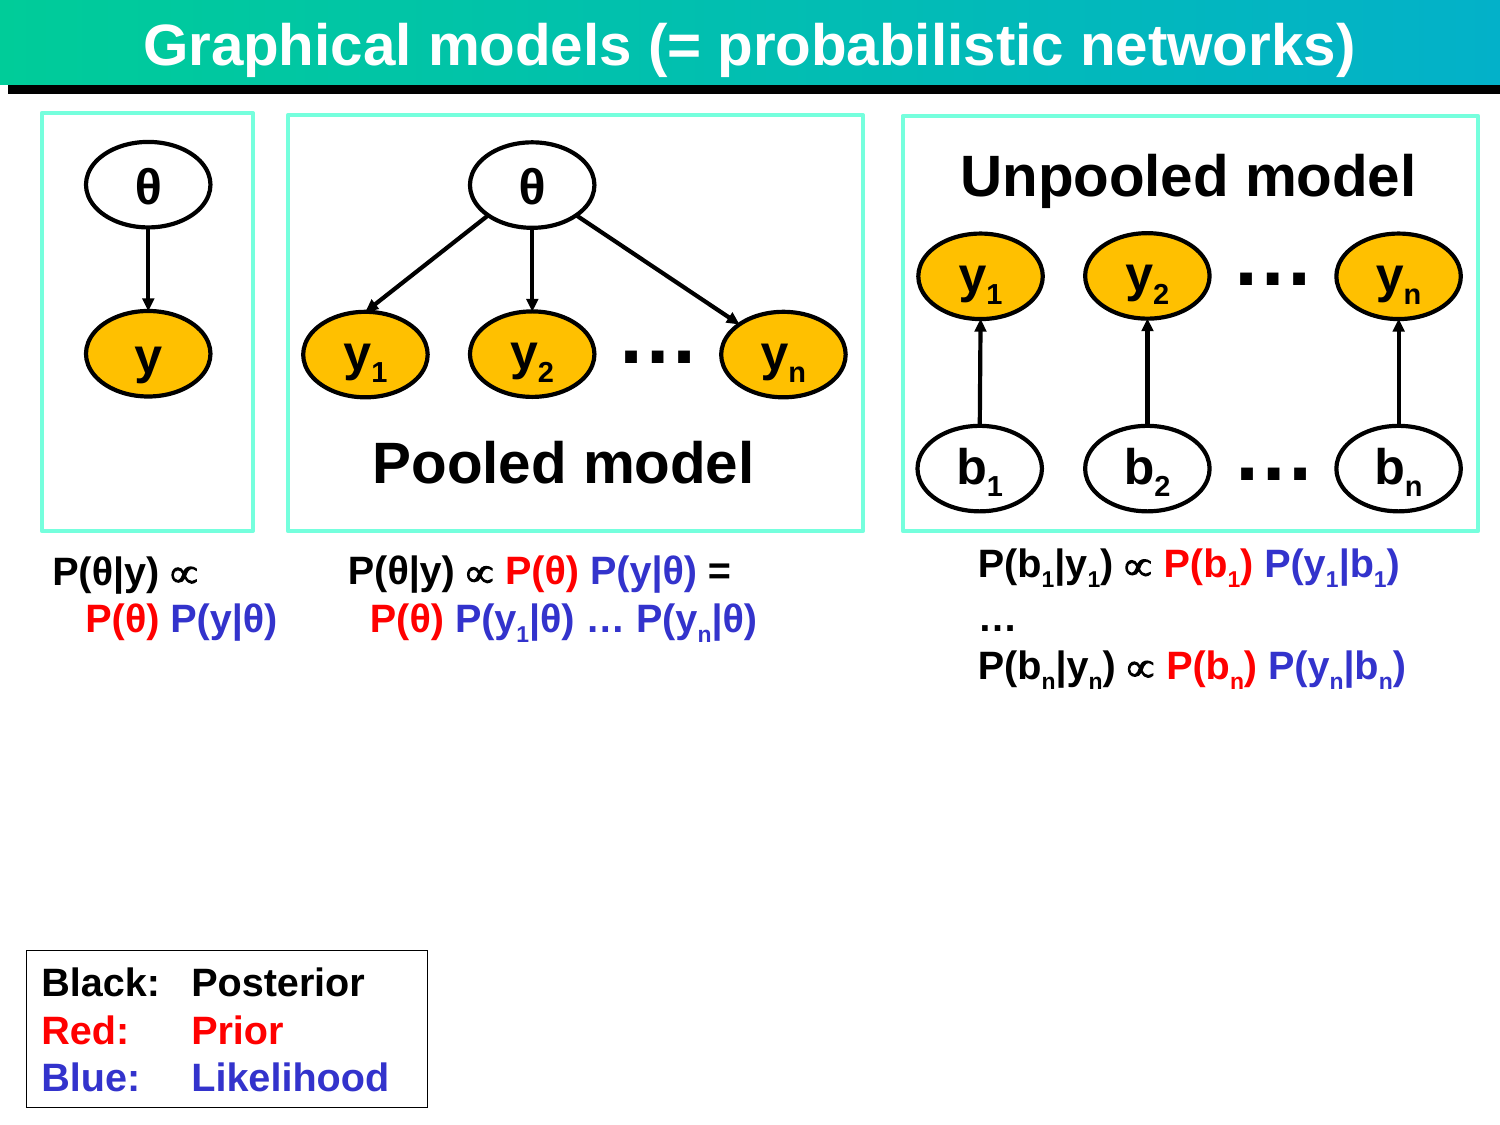

# Graphical models (= probabilistic networks)

θ
…
y2
y1
yn
Pooled model
P(θ|y) ∝ P(θ) P(y|θ) =
  P(θ) P(y1|θ) … P(yn|θ)

Unpooled model
…
y2
y1
yn
…
b1
b2
bn
P(b1|y1) ∝ P(b1) P(y1|b1)
…
P(bn|yn) ∝ P(bn) P(yn|bn)
θ
y
P(θ|y) ∝
   P(θ) P(y|θ)
Black:	Posterior
Red:	Prior
Blue:	Likelihood